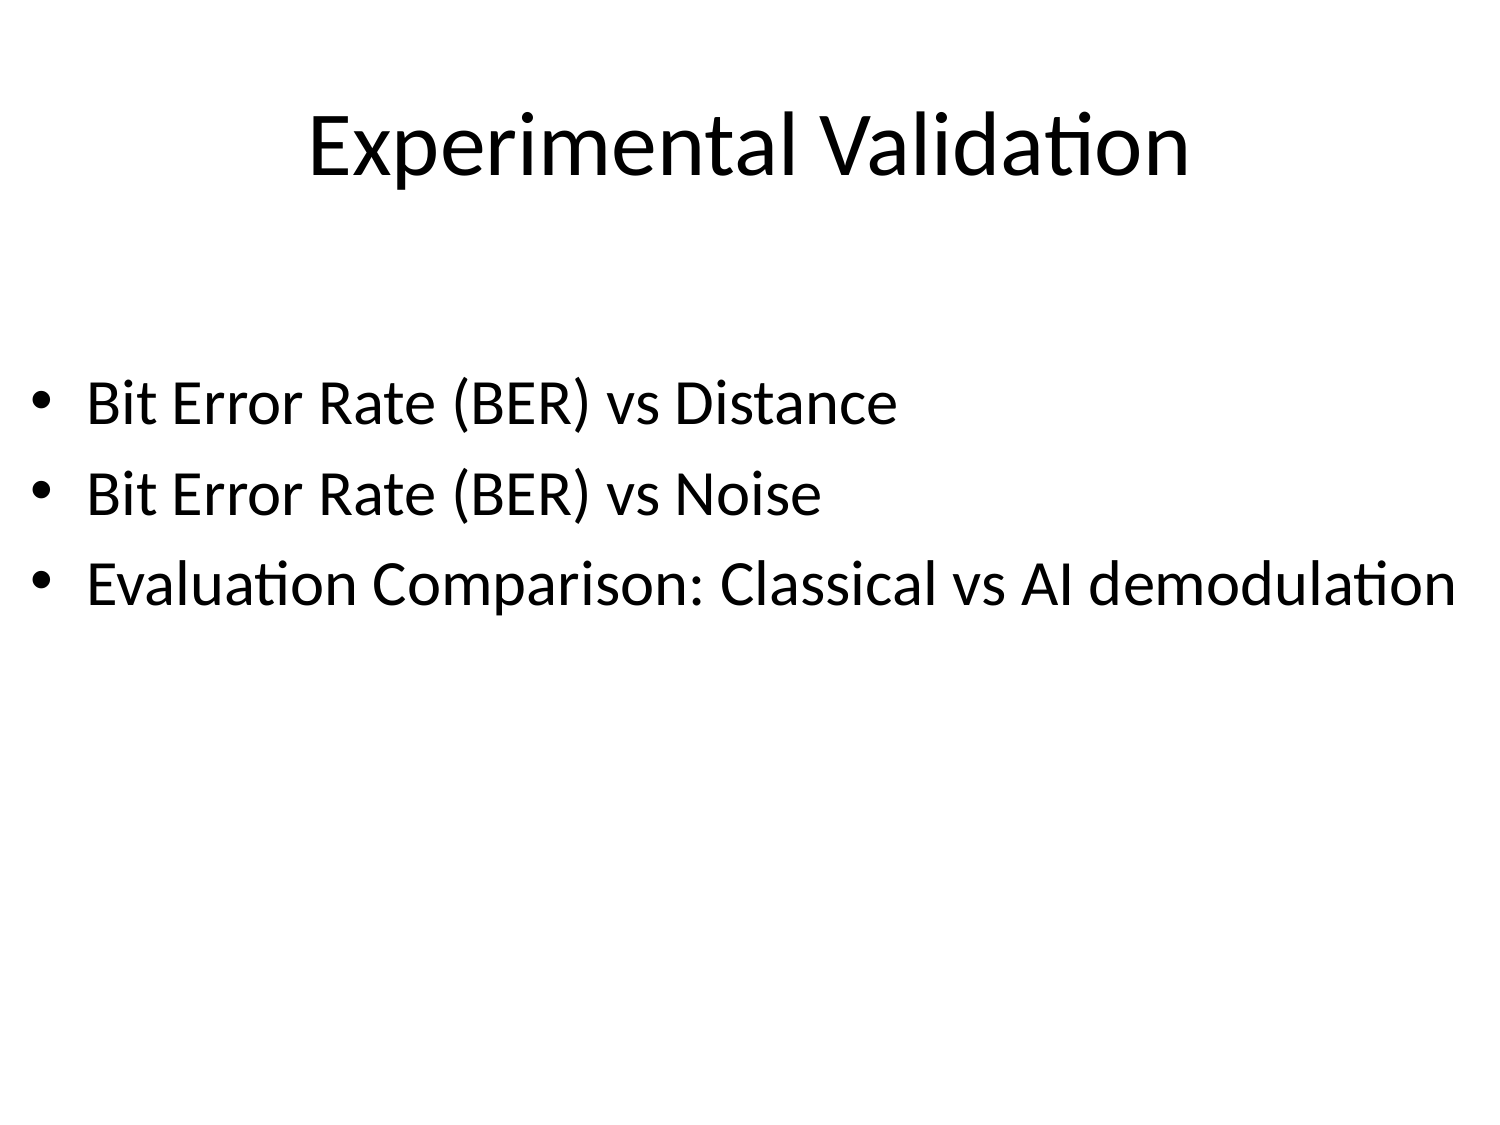

# Experimental Validation

Bit Error Rate (BER) vs Distance
Bit Error Rate (BER) vs Noise
Evaluation Comparison: Classical vs AI demodulation